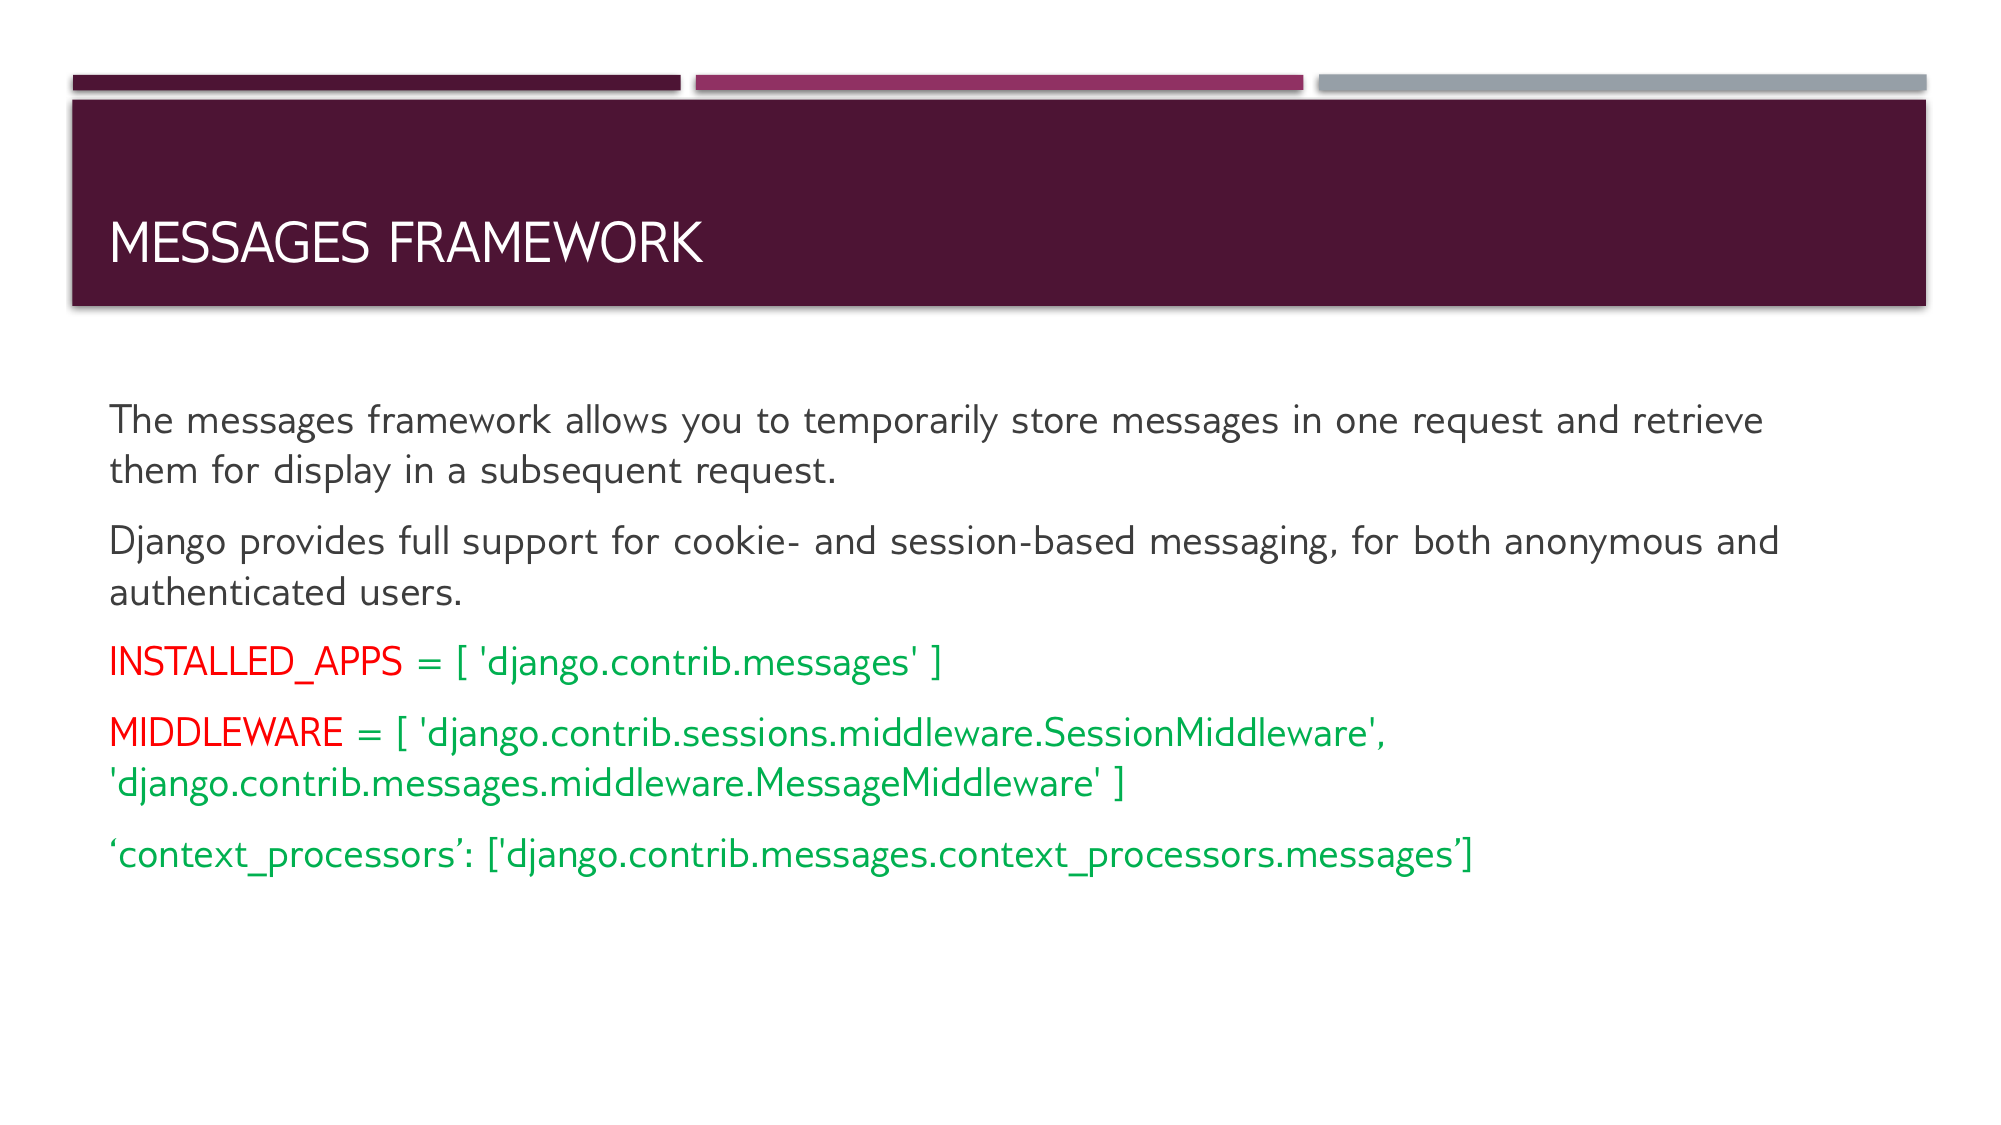

# Messages framework
The messages framework allows you to temporarily store messages in one request and retrieve them for display in a subsequent request.
Django provides full support for cookie- and session-based messaging, for both anonymous and authenticated users.
INSTALLED_APPS = [ 'django.contrib.messages' ]
MIDDLEWARE = [ 'django.contrib.sessions.middleware.SessionMiddleware', 'django.contrib.messages.middleware.MessageMiddleware' ]
‘context_processors’: ['django.contrib.messages.context_processors.messages’]